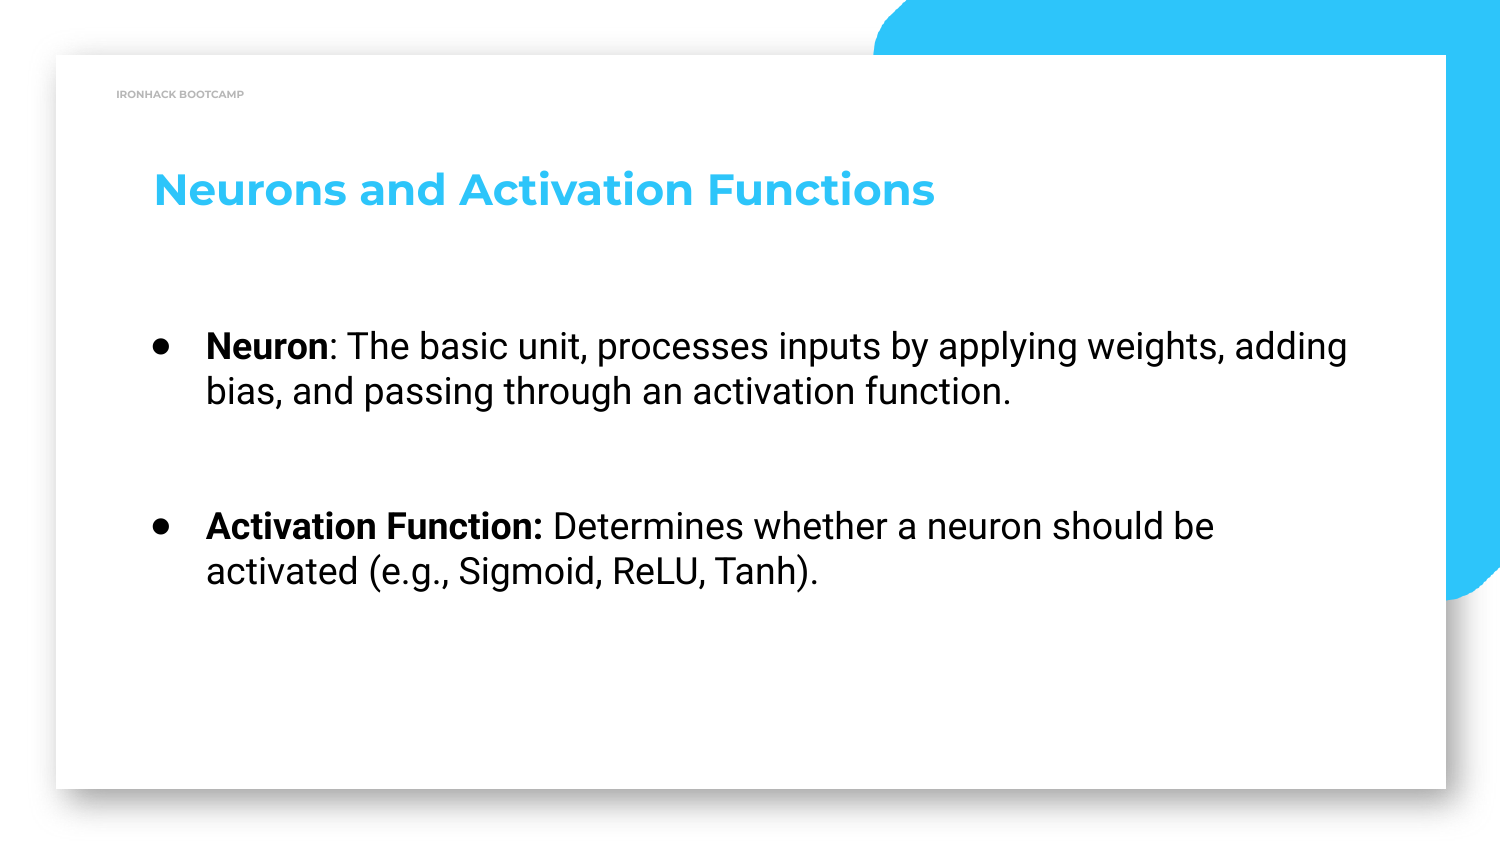

IRONHACK BOOTCAMP
Neurons and Activation Functions
Neuron: The basic unit, processes inputs by applying weights, adding bias, and passing through an activation function.
Activation Function: Determines whether a neuron should be activated (e.g., Sigmoid, ReLU, Tanh).